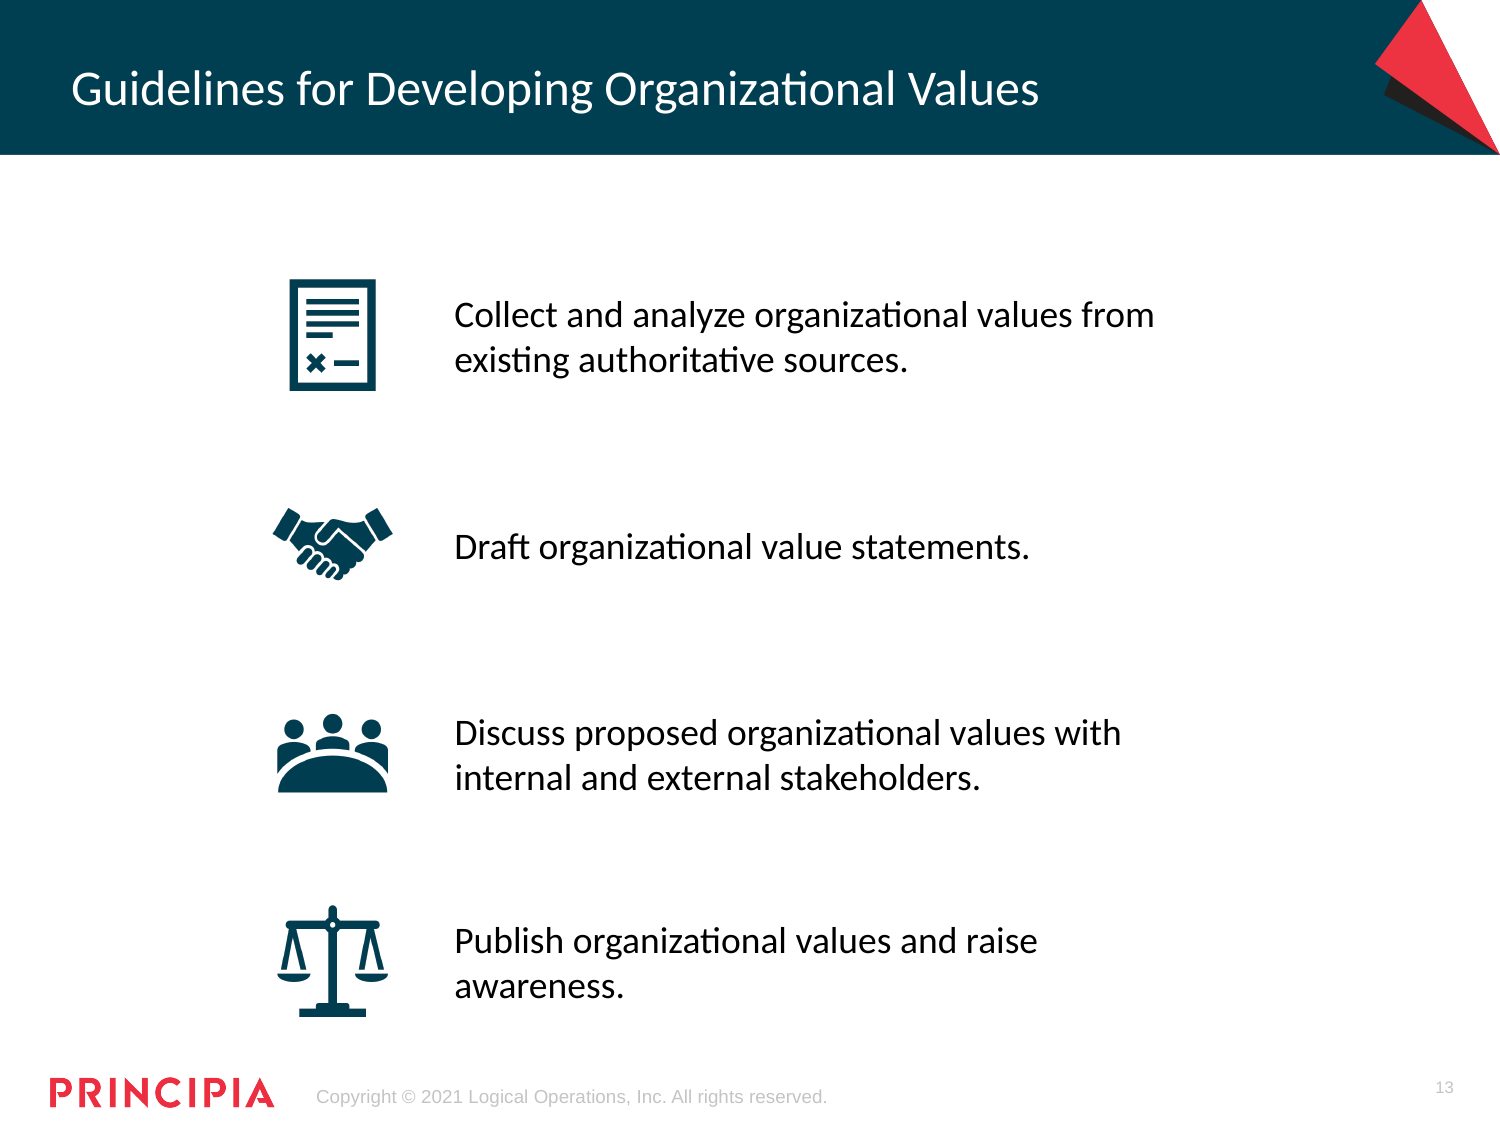

# Guidelines for Developing Organizational Values

Collect and analyze organizational values from existing authoritative sources.

Draft organizational value statements.

Discuss proposed organizational values with internal and external stakeholders.

Publish organizational values and raise awareness.
13